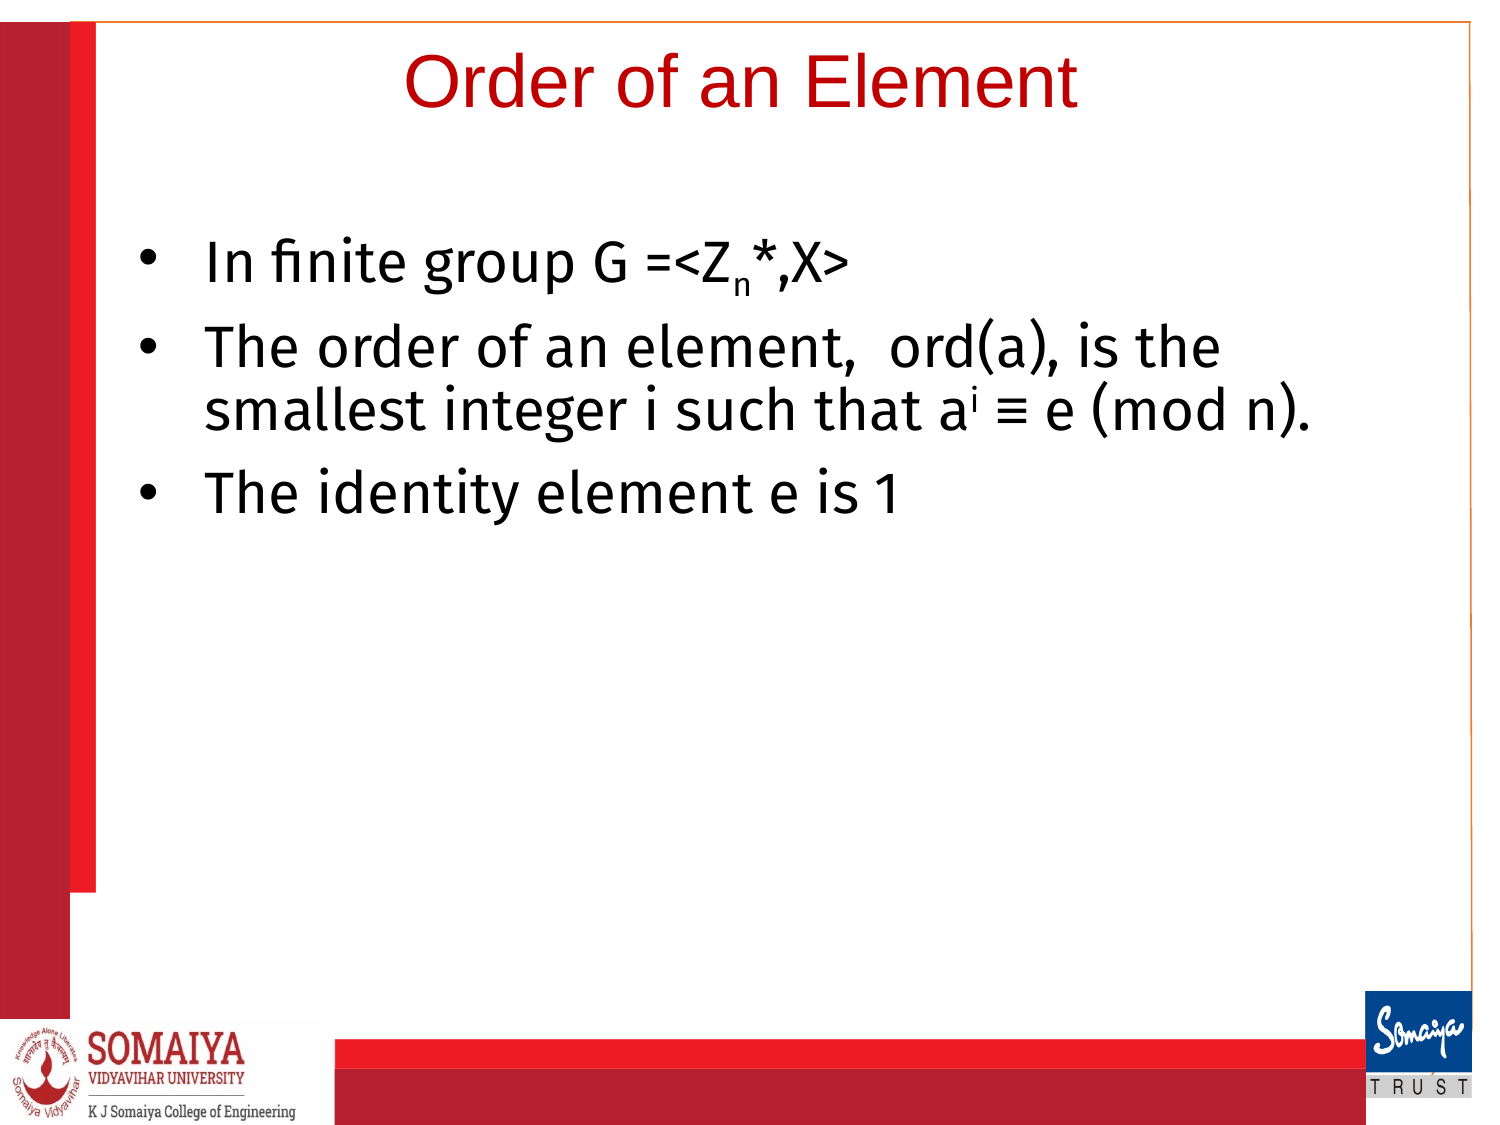

# Order of an Element
In finite group G =<Zn*,X>
The order of an element,  ord(a), is the smallest integer i such that ai ≡ e (mod n).
The identity element e is 1